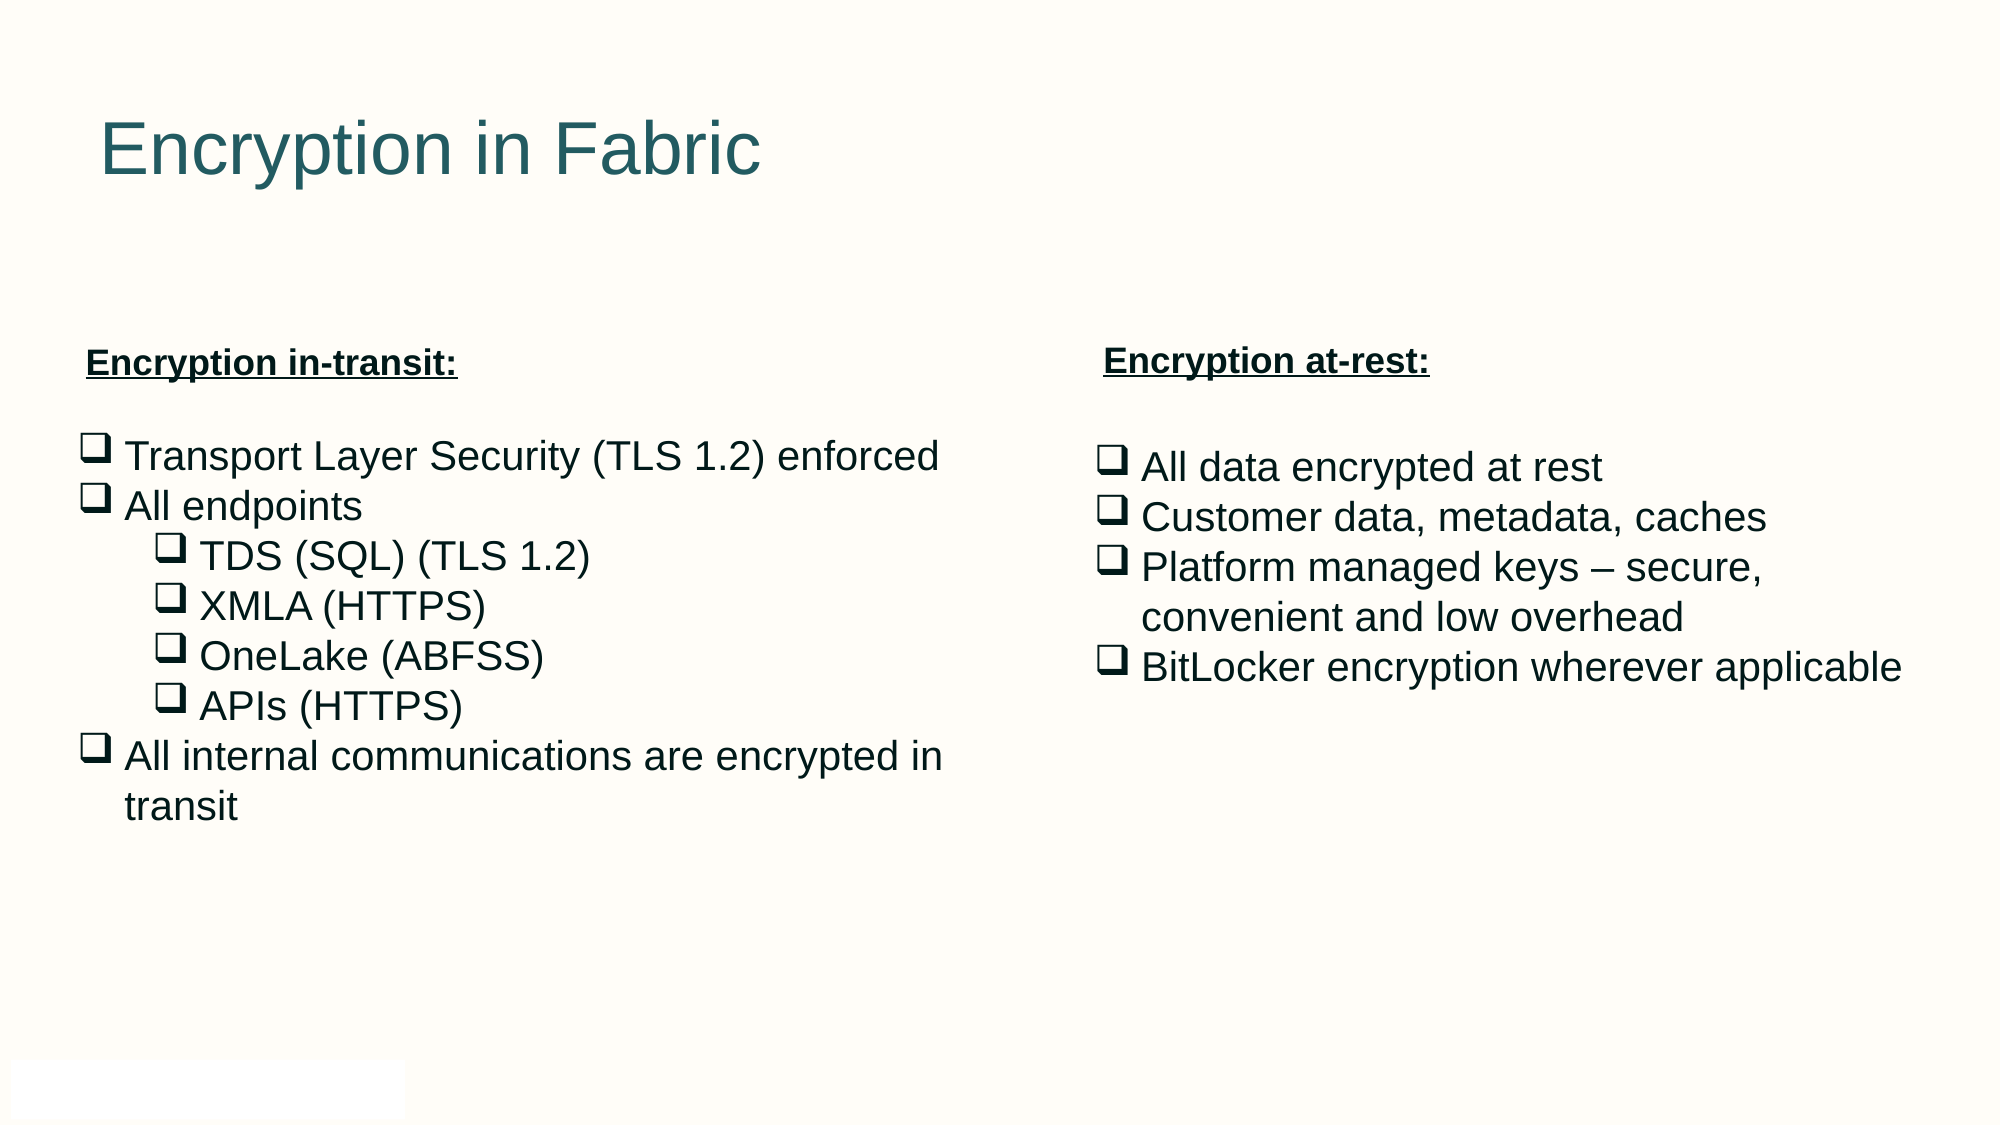

Encryption in Fabric

Encryption at-rest:
Encryption in-transit:
Transport Layer Security (TLS 1.2) enforced
All endpoints
TDS (SQL) (TLS 1.2)
XMLA (HTTPS)
OneLake (ABFSS)
APIs (HTTPS)
All internal communications are encrypted in transit

All data encrypted at rest
Customer data, metadata, caches
Platform managed keys – secure, convenient and low overhead
BitLocker encryption wherever applicable